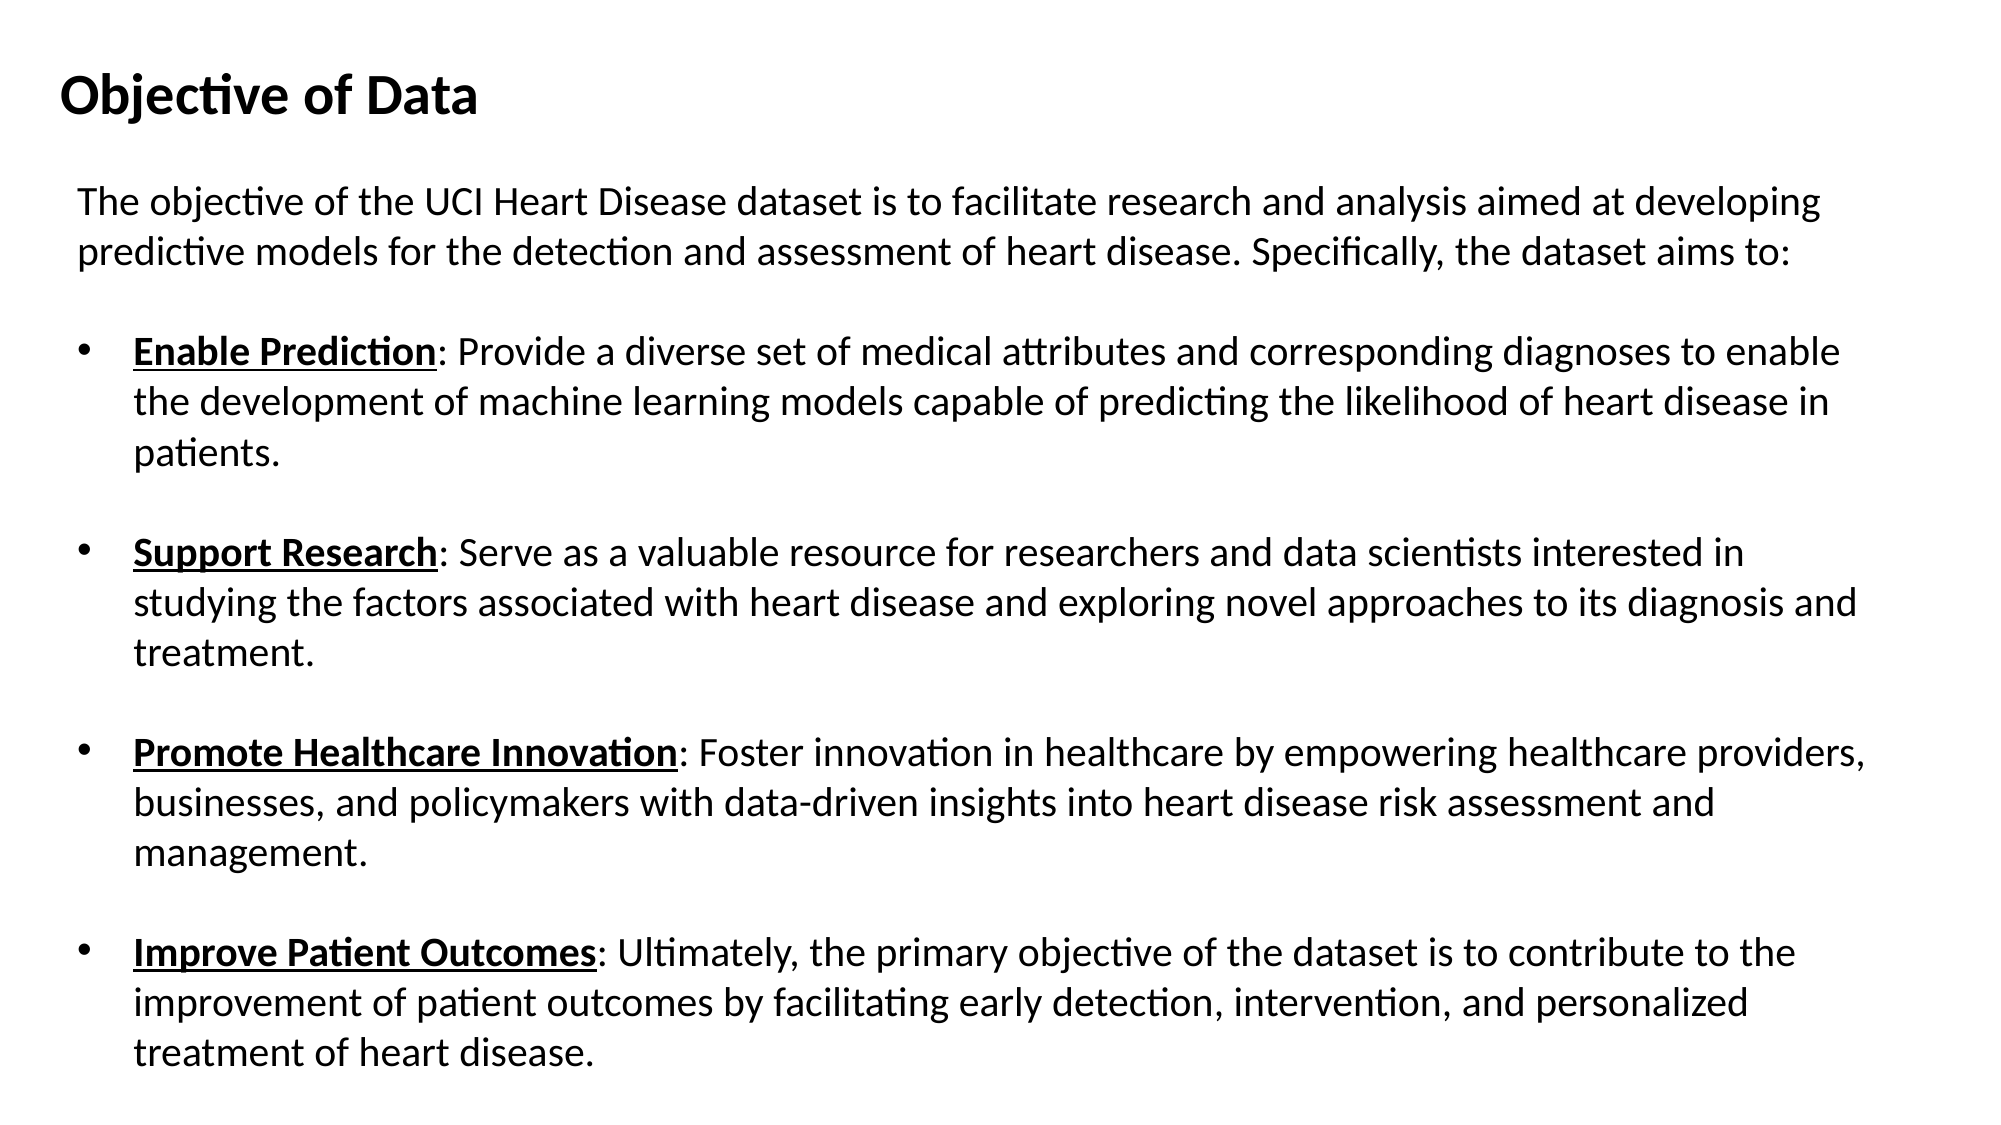

Objective of Data
The objective of the UCI Heart Disease dataset is to facilitate research and analysis aimed at developing predictive models for the detection and assessment of heart disease. Specifically, the dataset aims to:

Enable Prediction: Provide a diverse set of medical attributes and corresponding diagnoses to enable the development of machine learning models capable of predicting the likelihood of heart disease in patients.

Support Research: Serve as a valuable resource for researchers and data scientists interested in studying the factors associated with heart disease and exploring novel approaches to its diagnosis and treatment.

Promote Healthcare Innovation: Foster innovation in healthcare by empowering healthcare providers, businesses, and policymakers with data-driven insights into heart disease risk assessment and management.

Improve Patient Outcomes: Ultimately, the primary objective of the dataset is to contribute to the improvement of patient outcomes by facilitating early detection, intervention, and personalized treatment of heart disease.